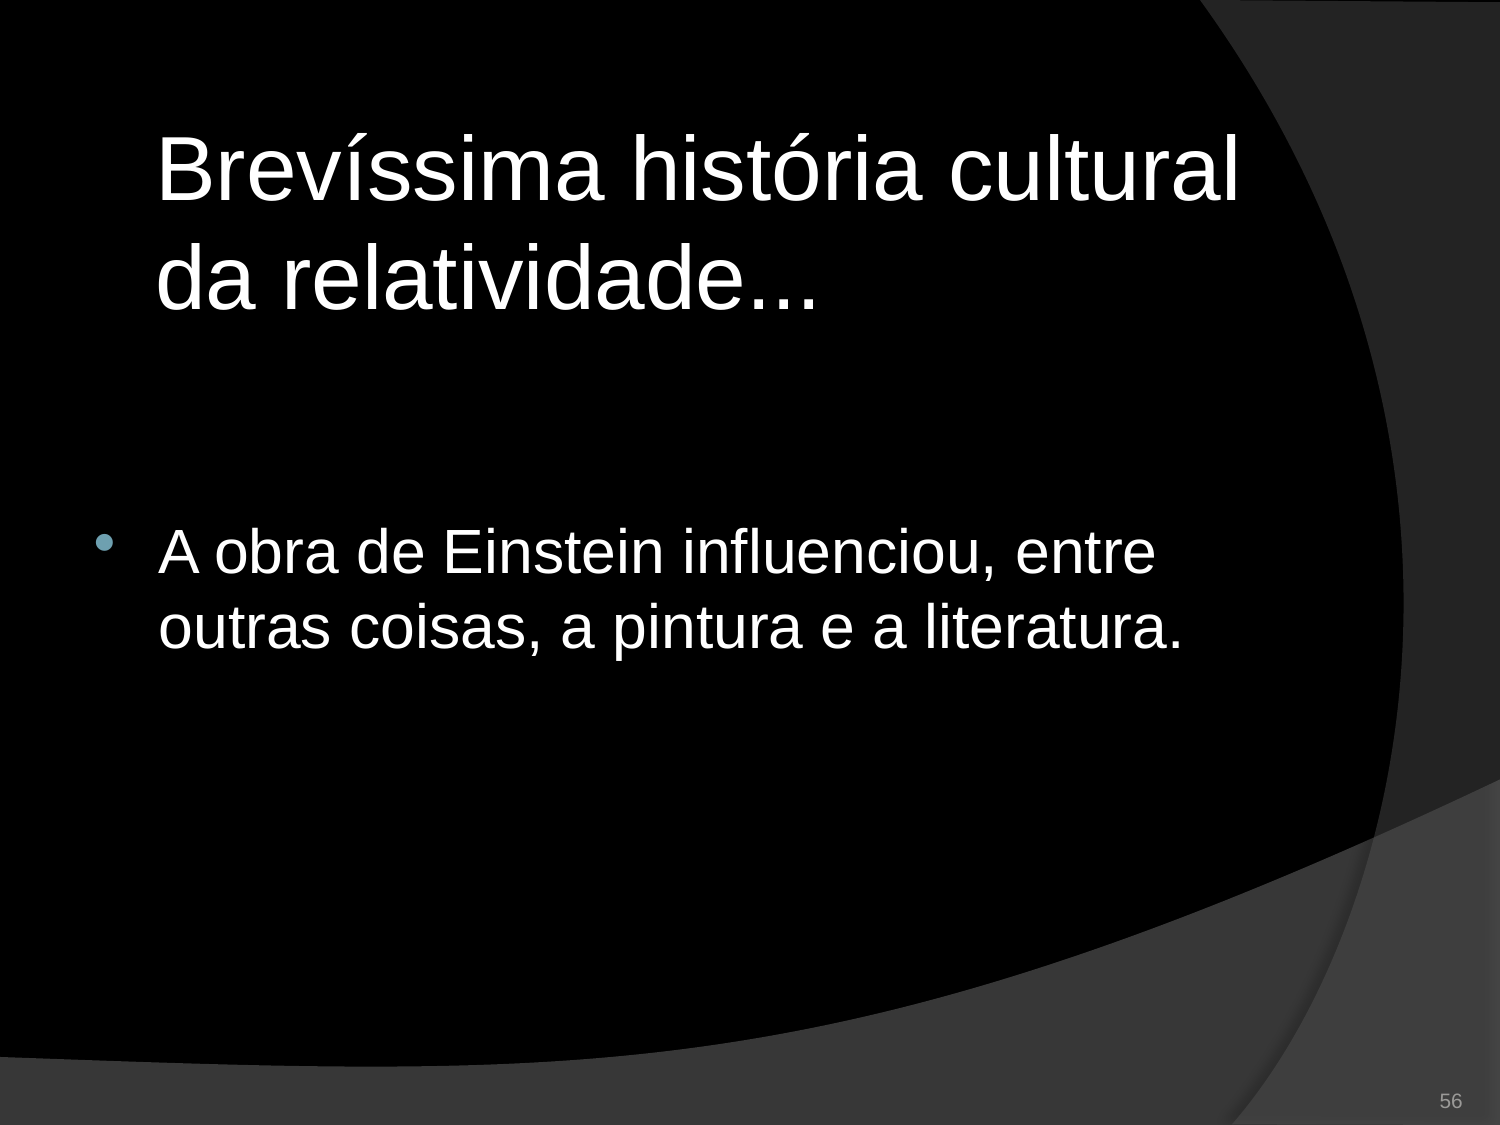

# Brevíssima história cultural da relatividade...
A obra de Einstein influenciou, entre outras coisas, a pintura e a literatura.
56